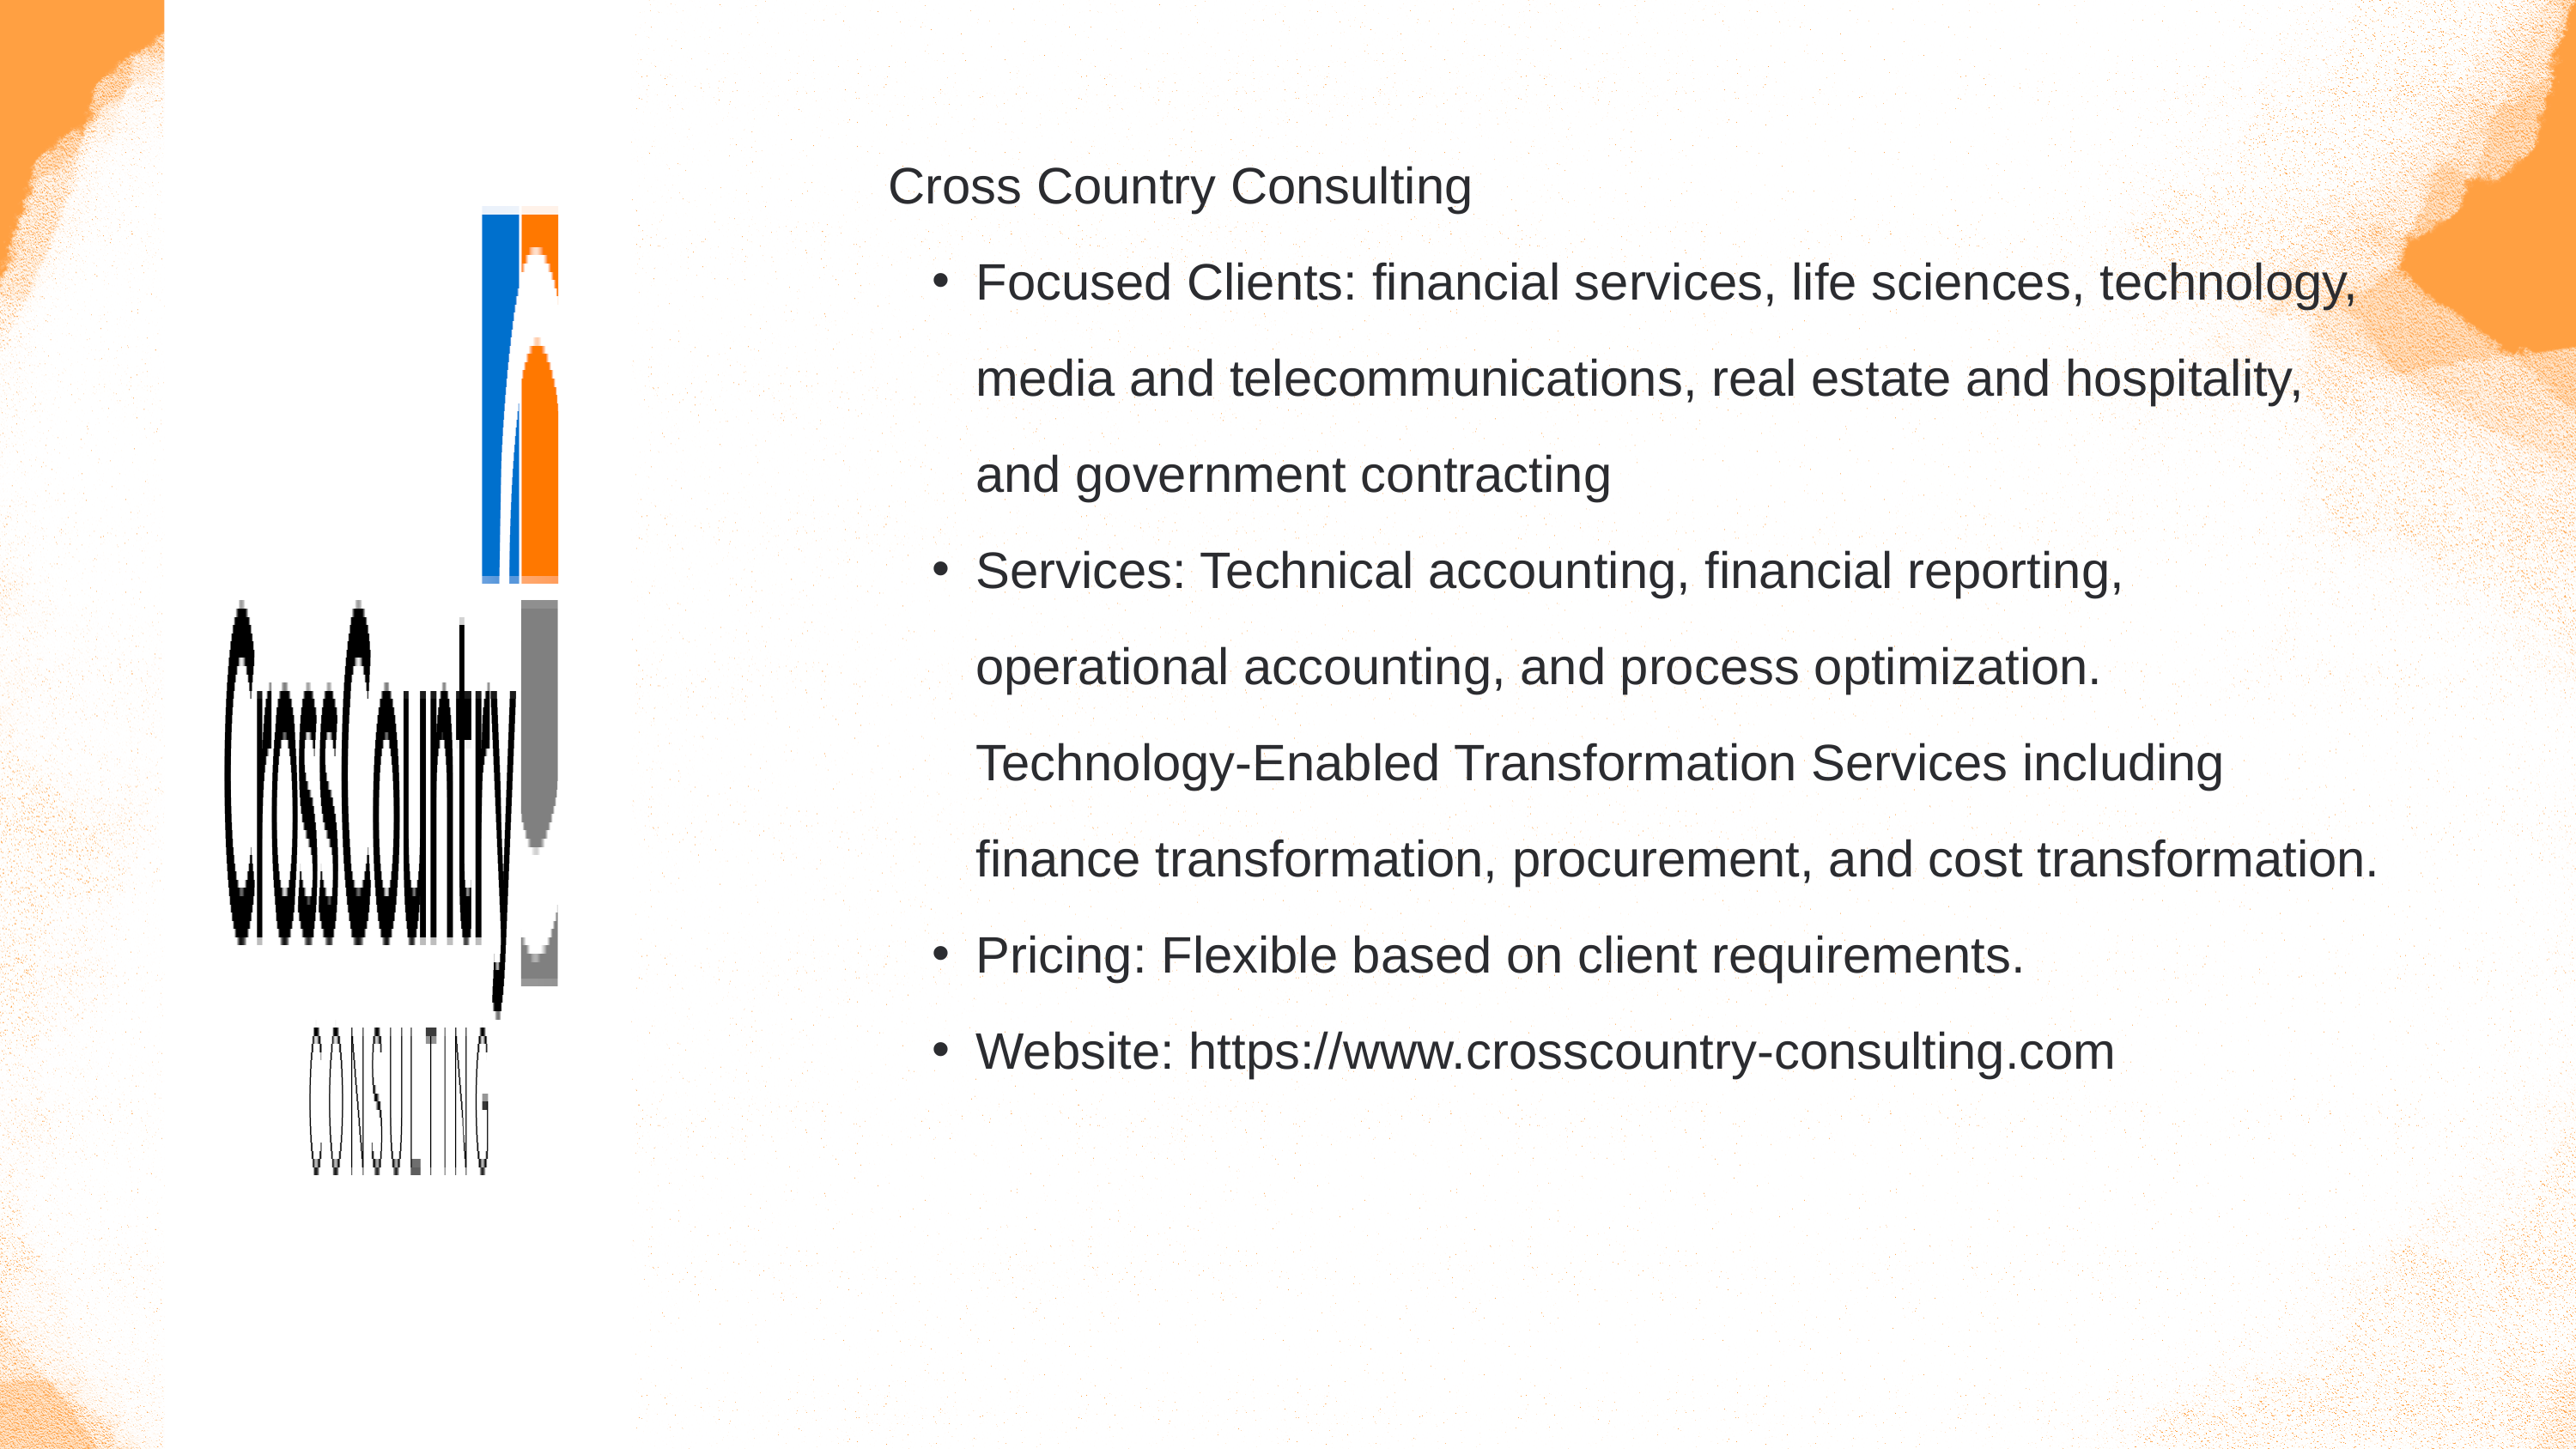

Cross Country Consulting
Focused Clients: financial services, life sciences, technology, media and telecommunications, real estate and hospitality, and government contracting
Services: Technical accounting, financial reporting, operational accounting, and process optimization. Technology-Enabled Transformation Services including finance transformation, procurement, and cost transformation.
Pricing: Flexible based on client requirements.
Website: https://www.crosscountry-consulting.com